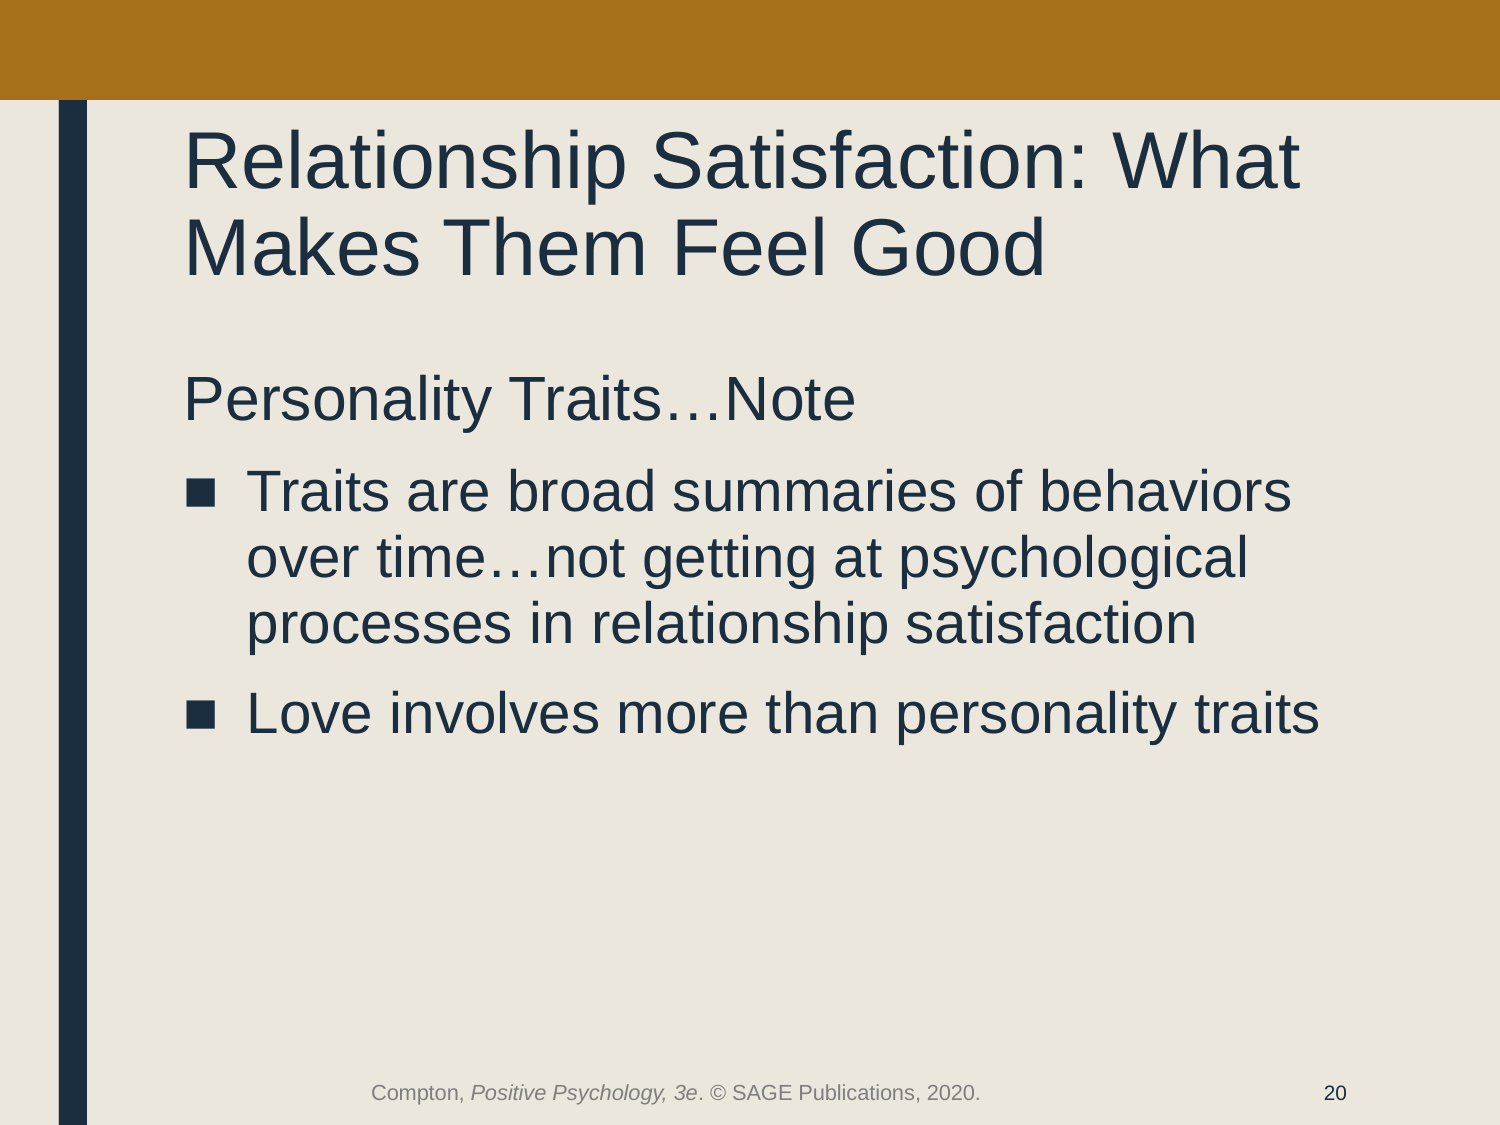

# Relationship Satisfaction: What Makes Them Feel Good
Personality Traits…Note
Traits are broad summaries of behaviors over time…not getting at psychological processes in relationship satisfaction
Love involves more than personality traits
Compton, Positive Psychology, 3e. © SAGE Publications, 2020.
20